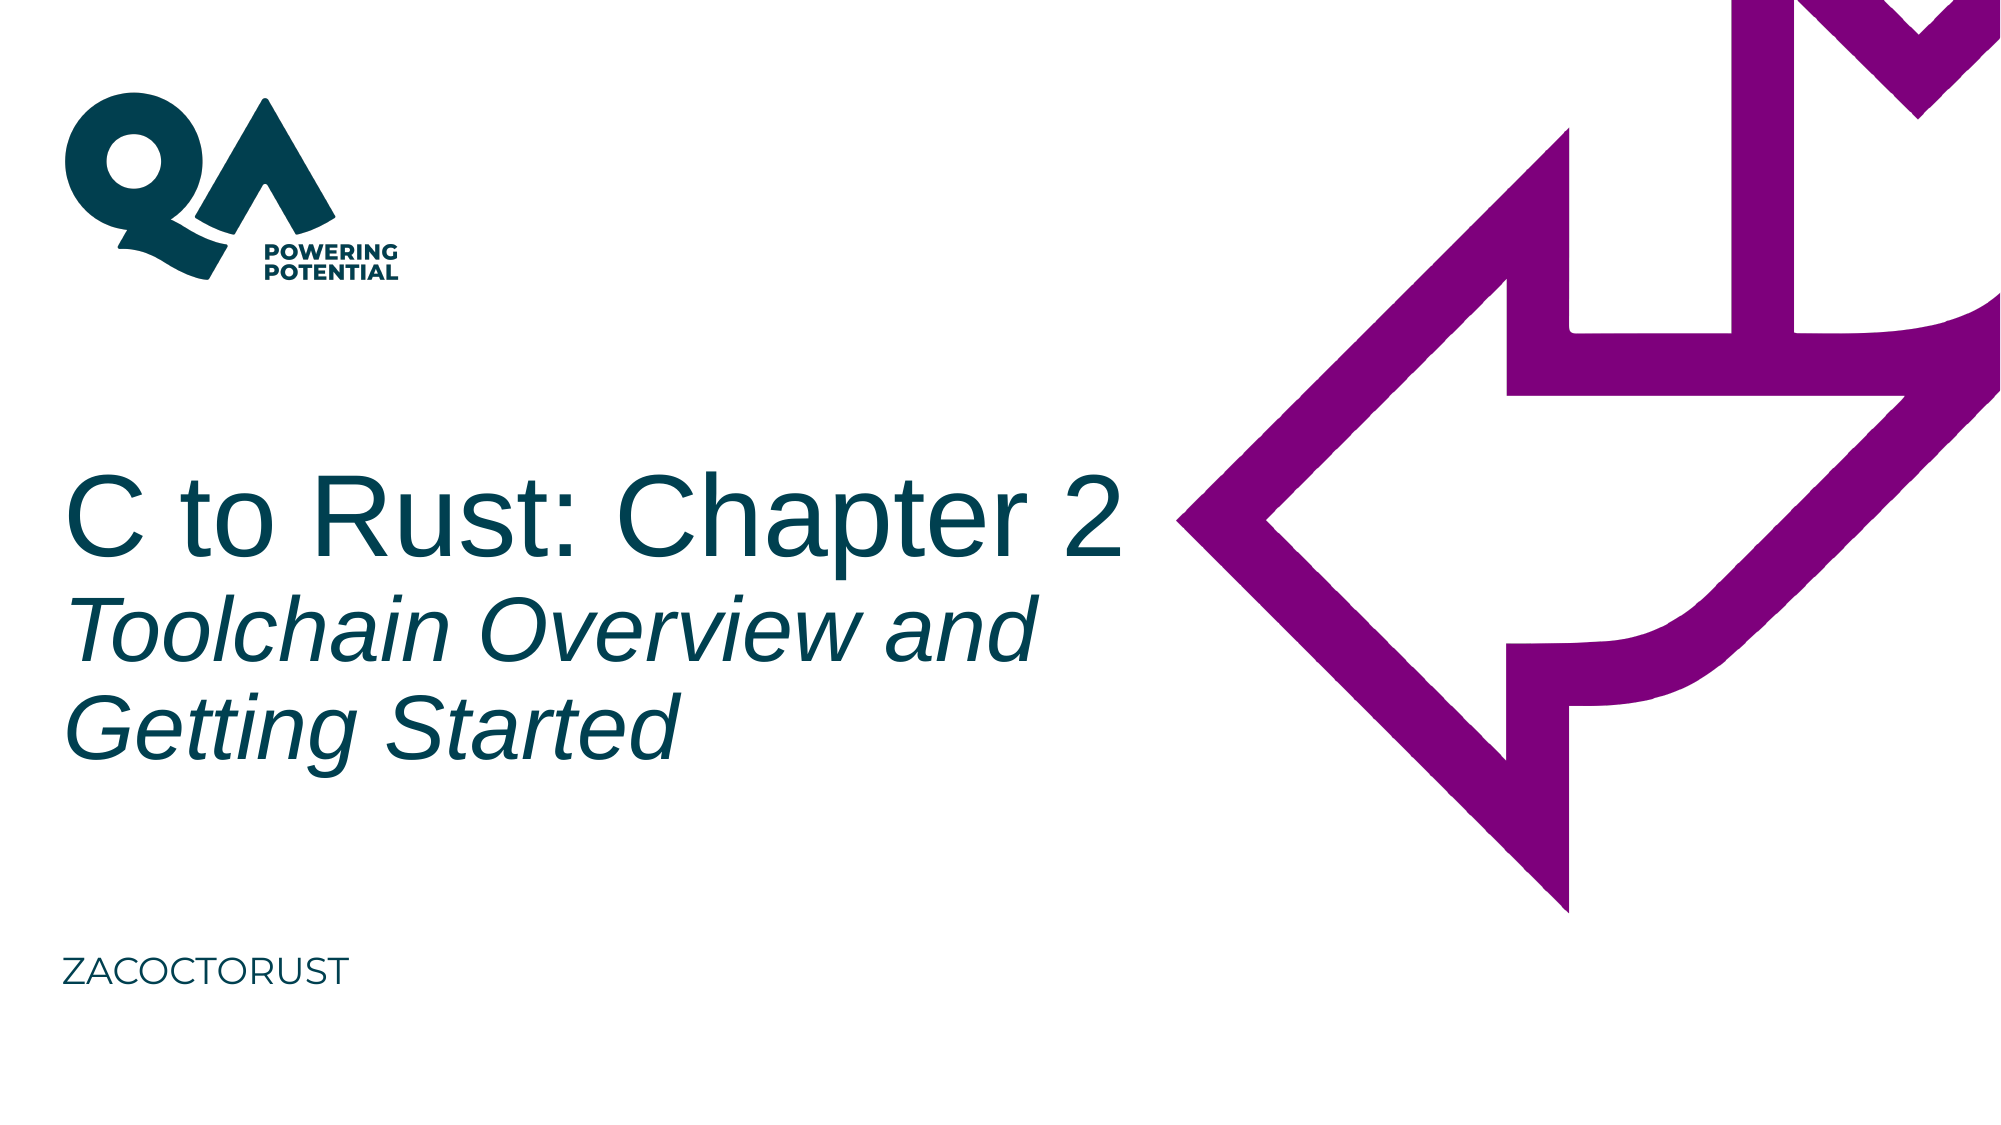

# C to Rust: Chapter 2 Toolchain Overview and Getting Started
ZACOCTORUST